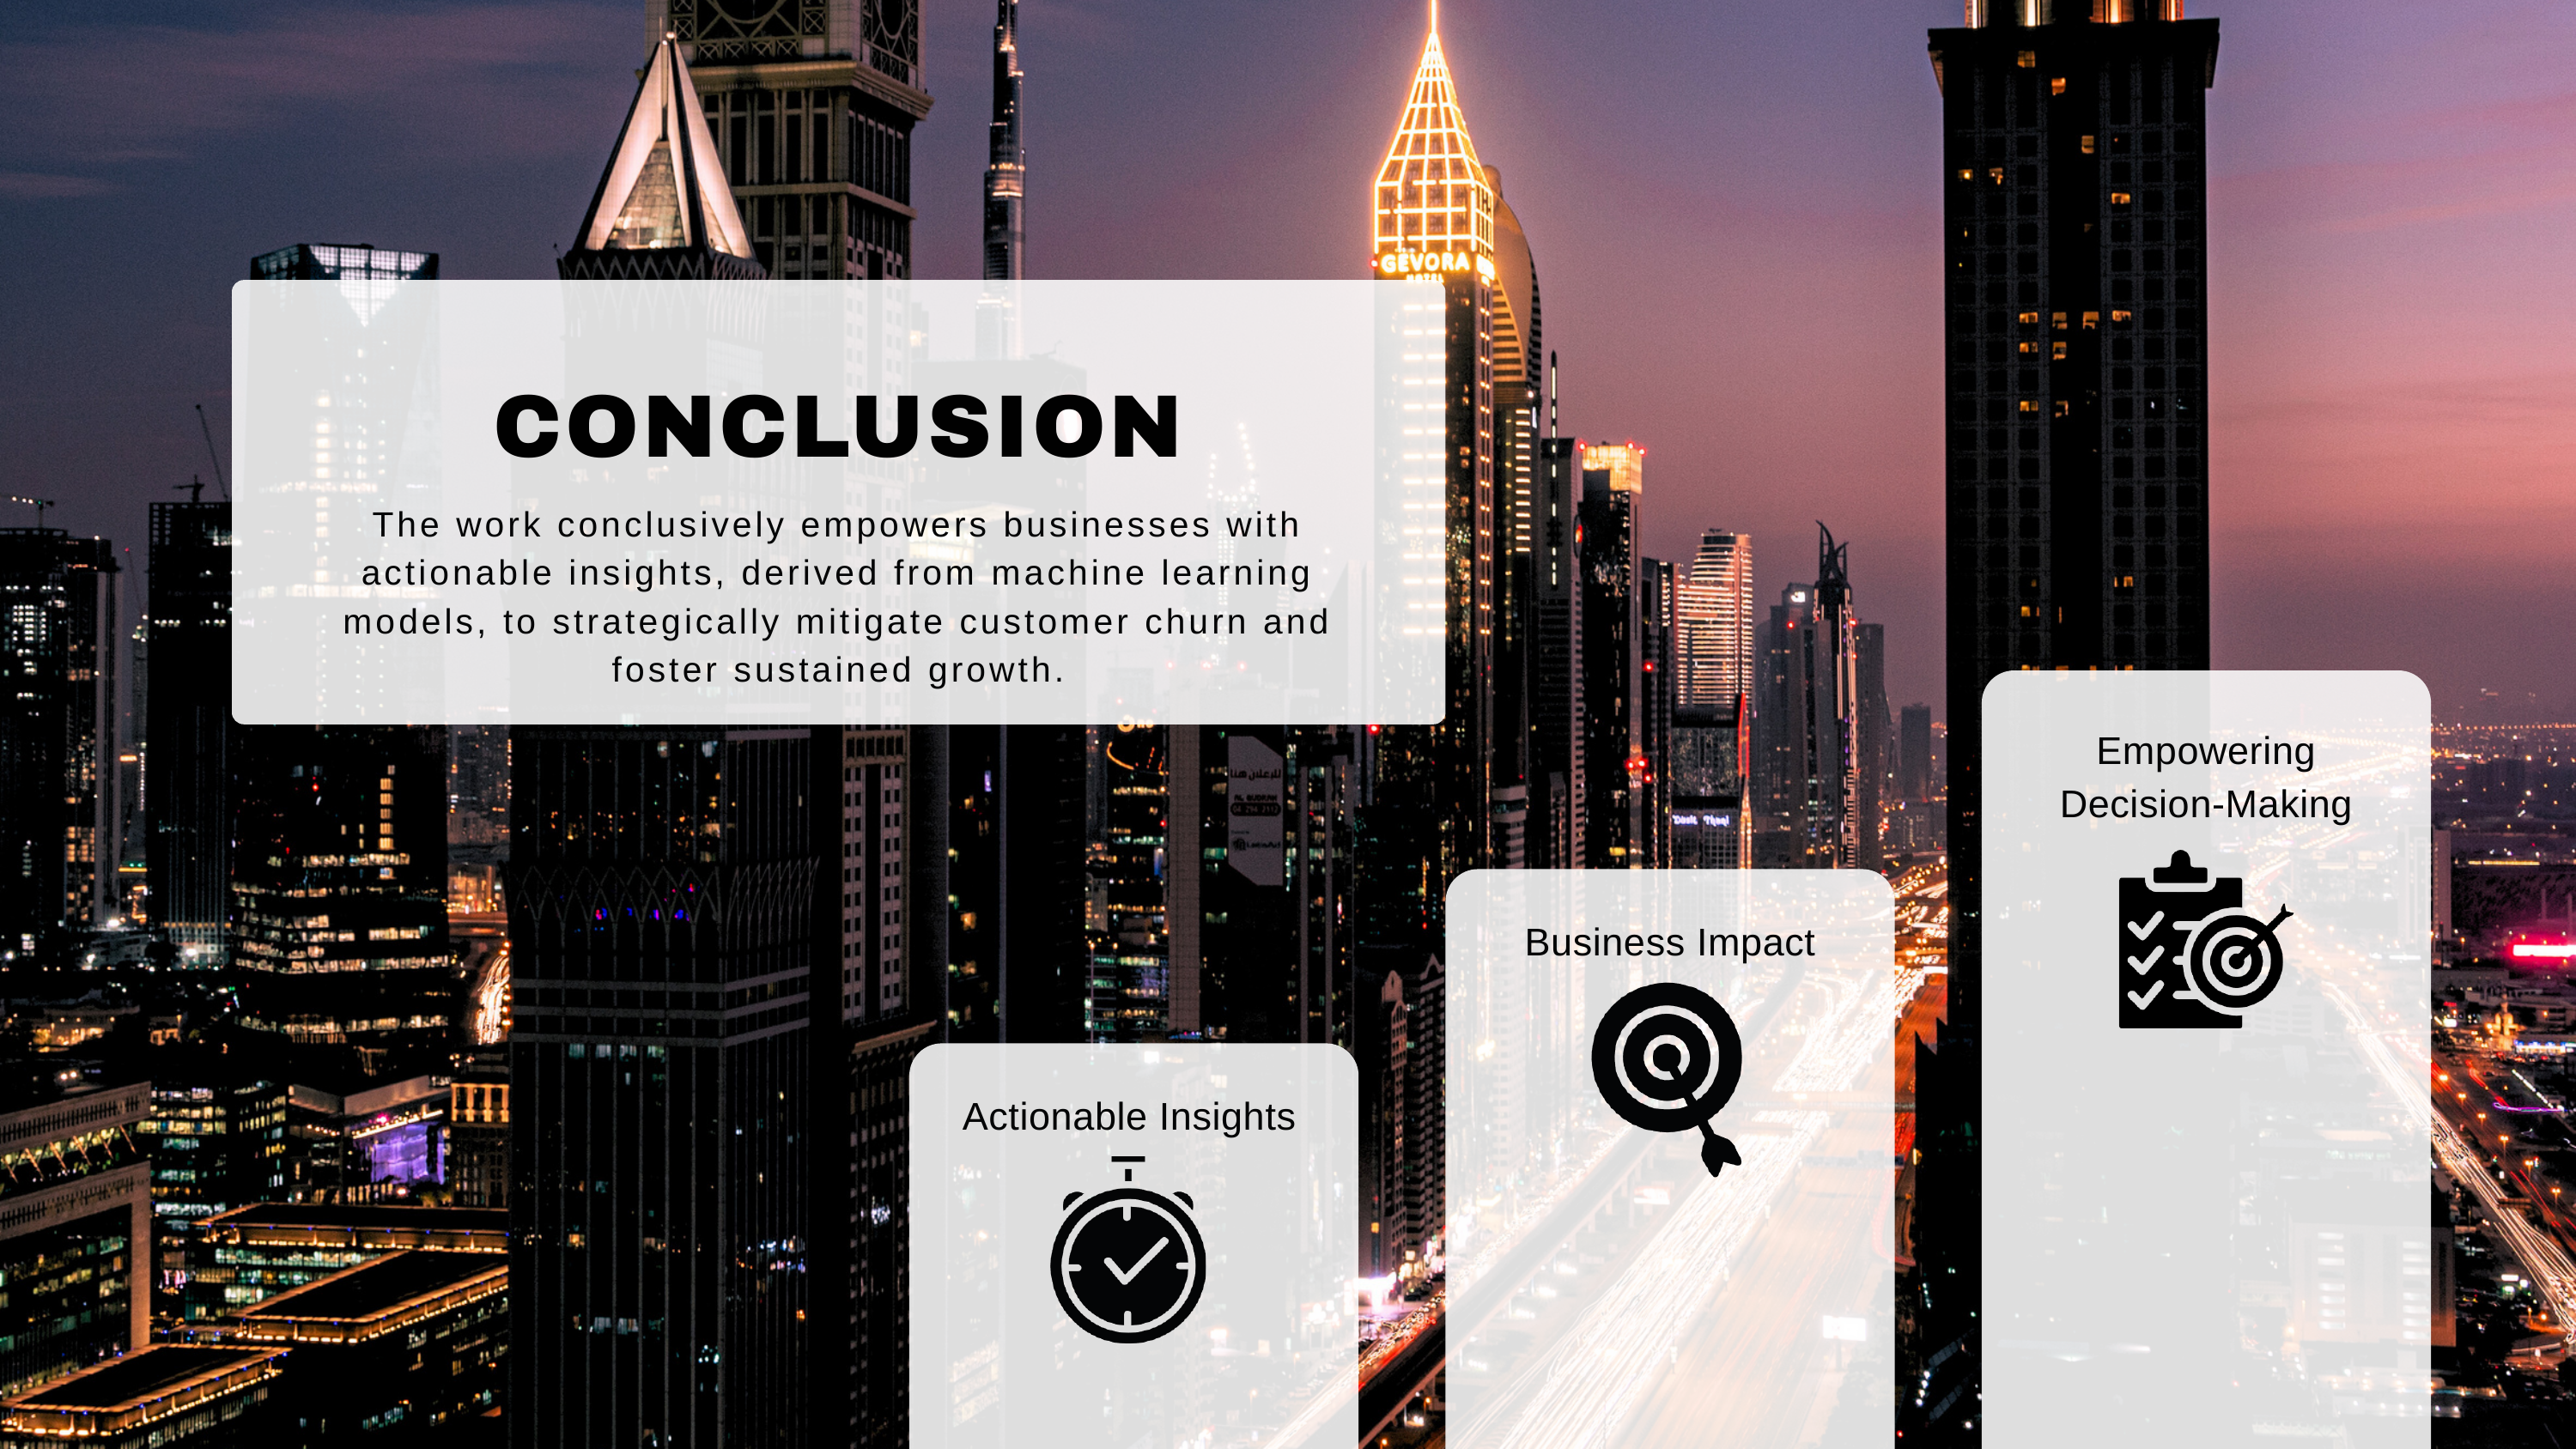

CONCLUSION
The work conclusively empowers businesses with actionable insights, derived from machine learning models, to strategically mitigate customer churn and foster sustained growth.

Empowering Decision-Making

Business Impact

Actionable Insights